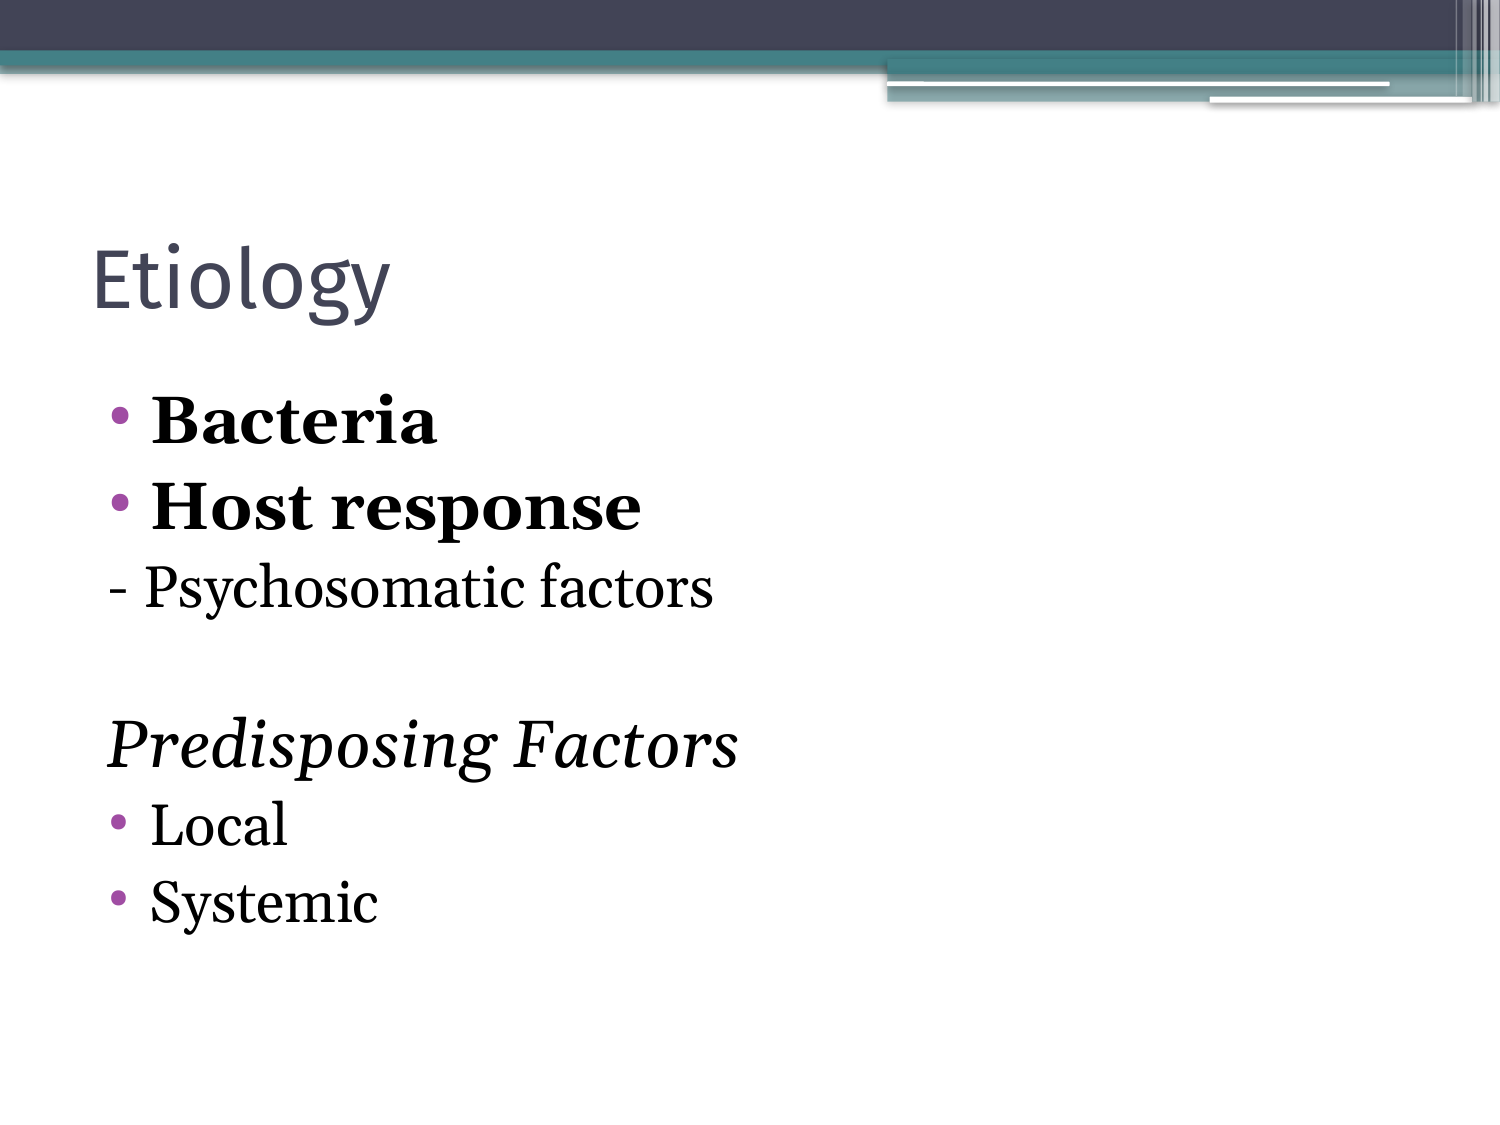

# Etiology
Bacteria
Host response
- Psychosomatic factors

Predisposing Factors
Local
Systemic